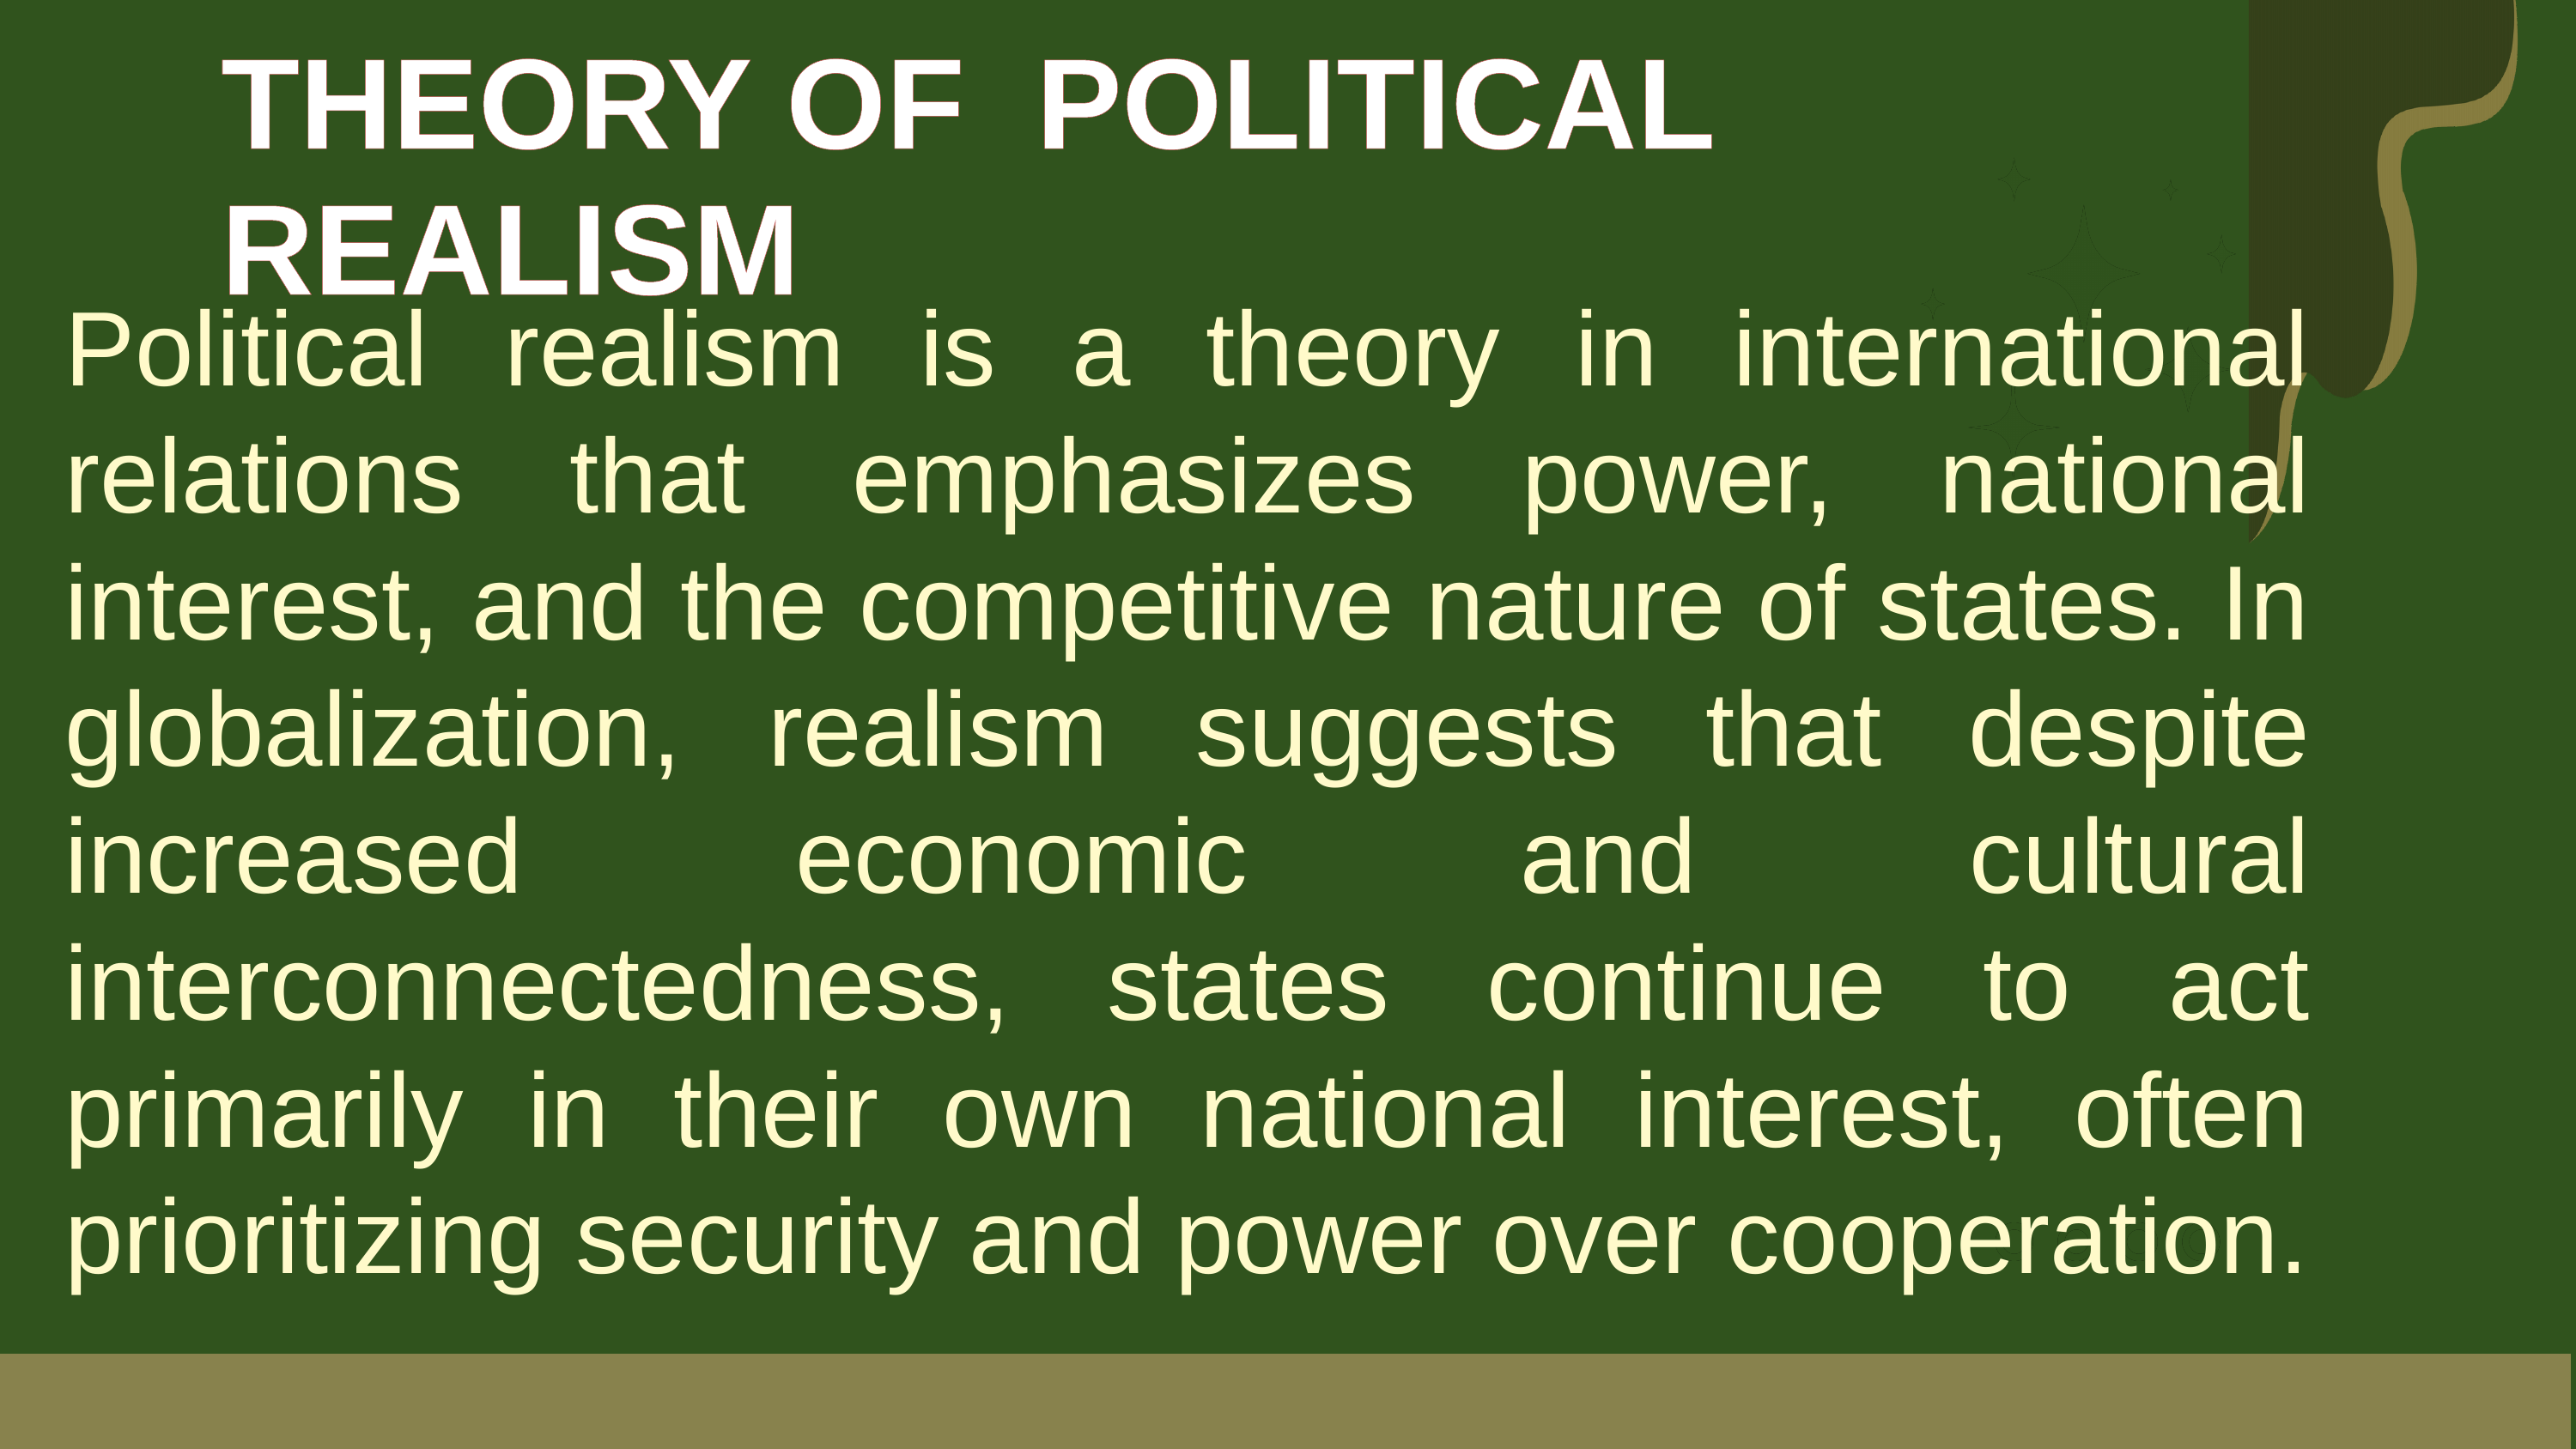

THEORY OF  POLITICAL REALISM

Political realism is a theory in international relations that emphasizes power, national interest, and the competitive nature of states. In globalization, realism suggests that despite increased economic and cultural interconnectedness, states continue to act primarily in their own national interest, often prioritizing security and power over cooperation.